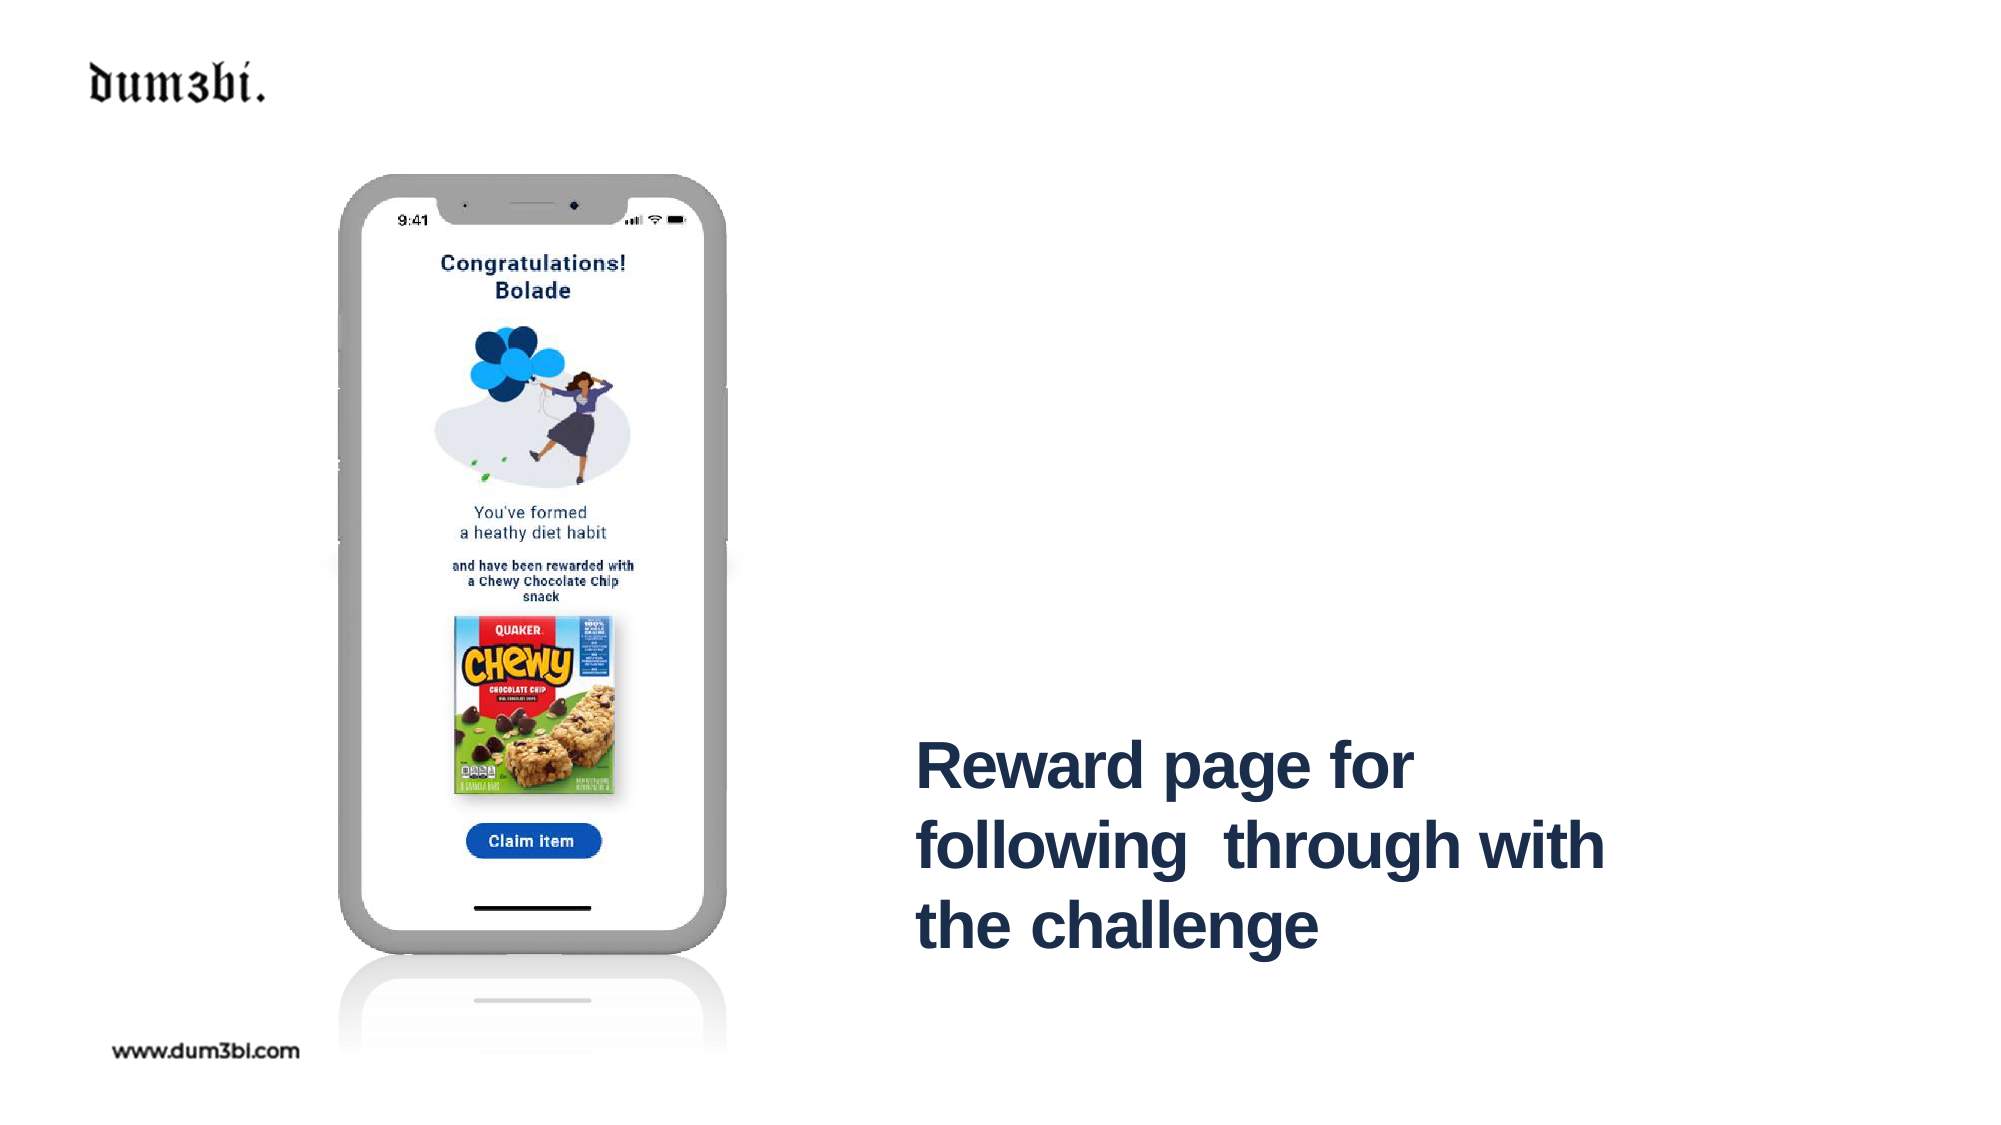

Reward page for following  through with the challenge